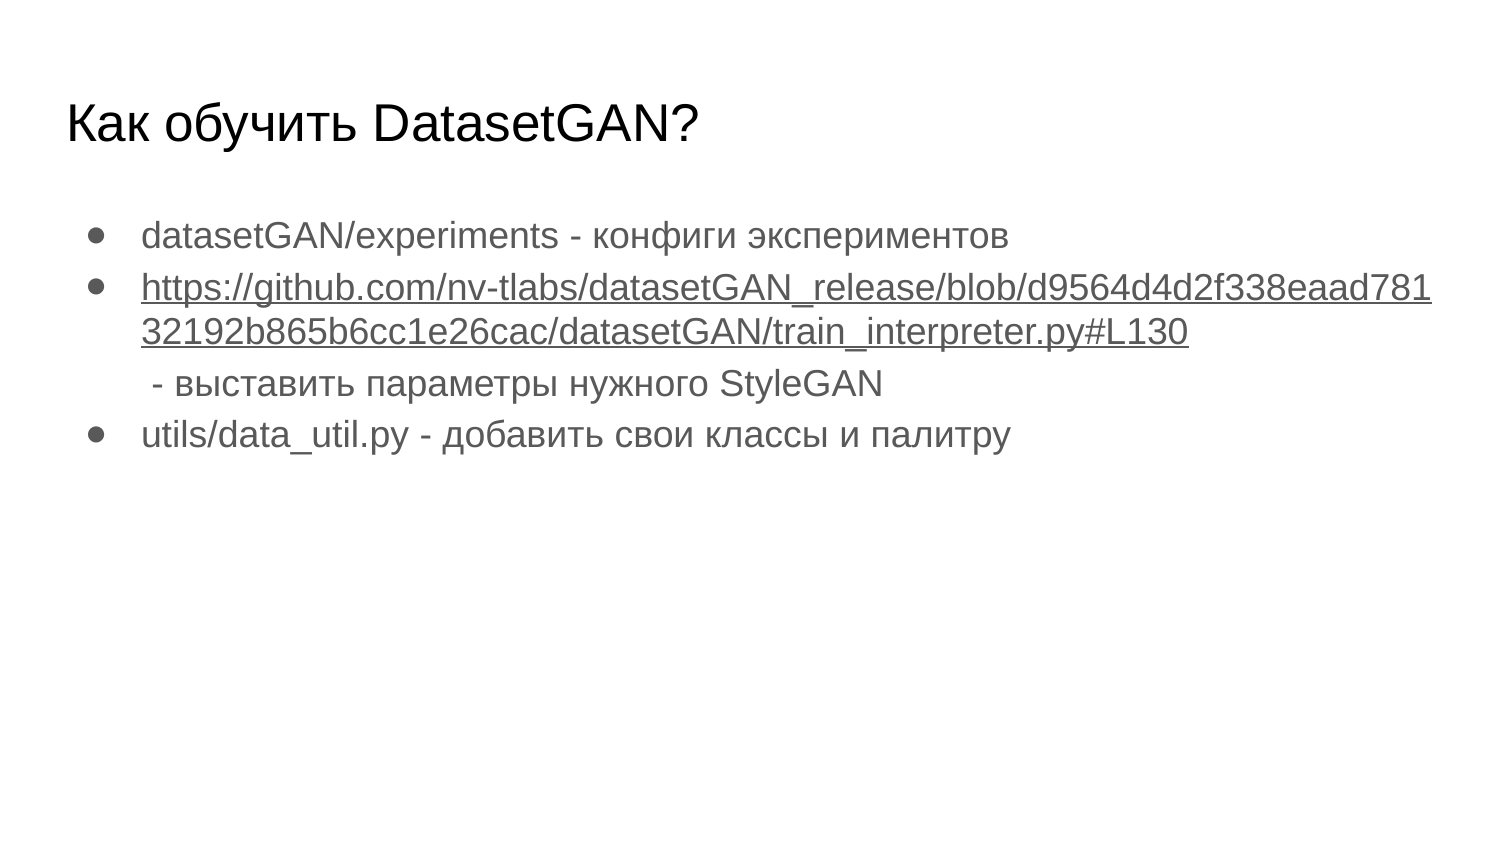

# Как обучить DatasetGAN?
datasetGAN/experiments - конфиги экспериментов
https://github.com/nv-tlabs/datasetGAN_release/blob/d9564d4d2f338eaad78132192b865b6cc1e26cac/datasetGAN/train_interpreter.py#L130 - выставить параметры нужного StyleGAN
utils/data_util.py - добавить свои классы и палитру